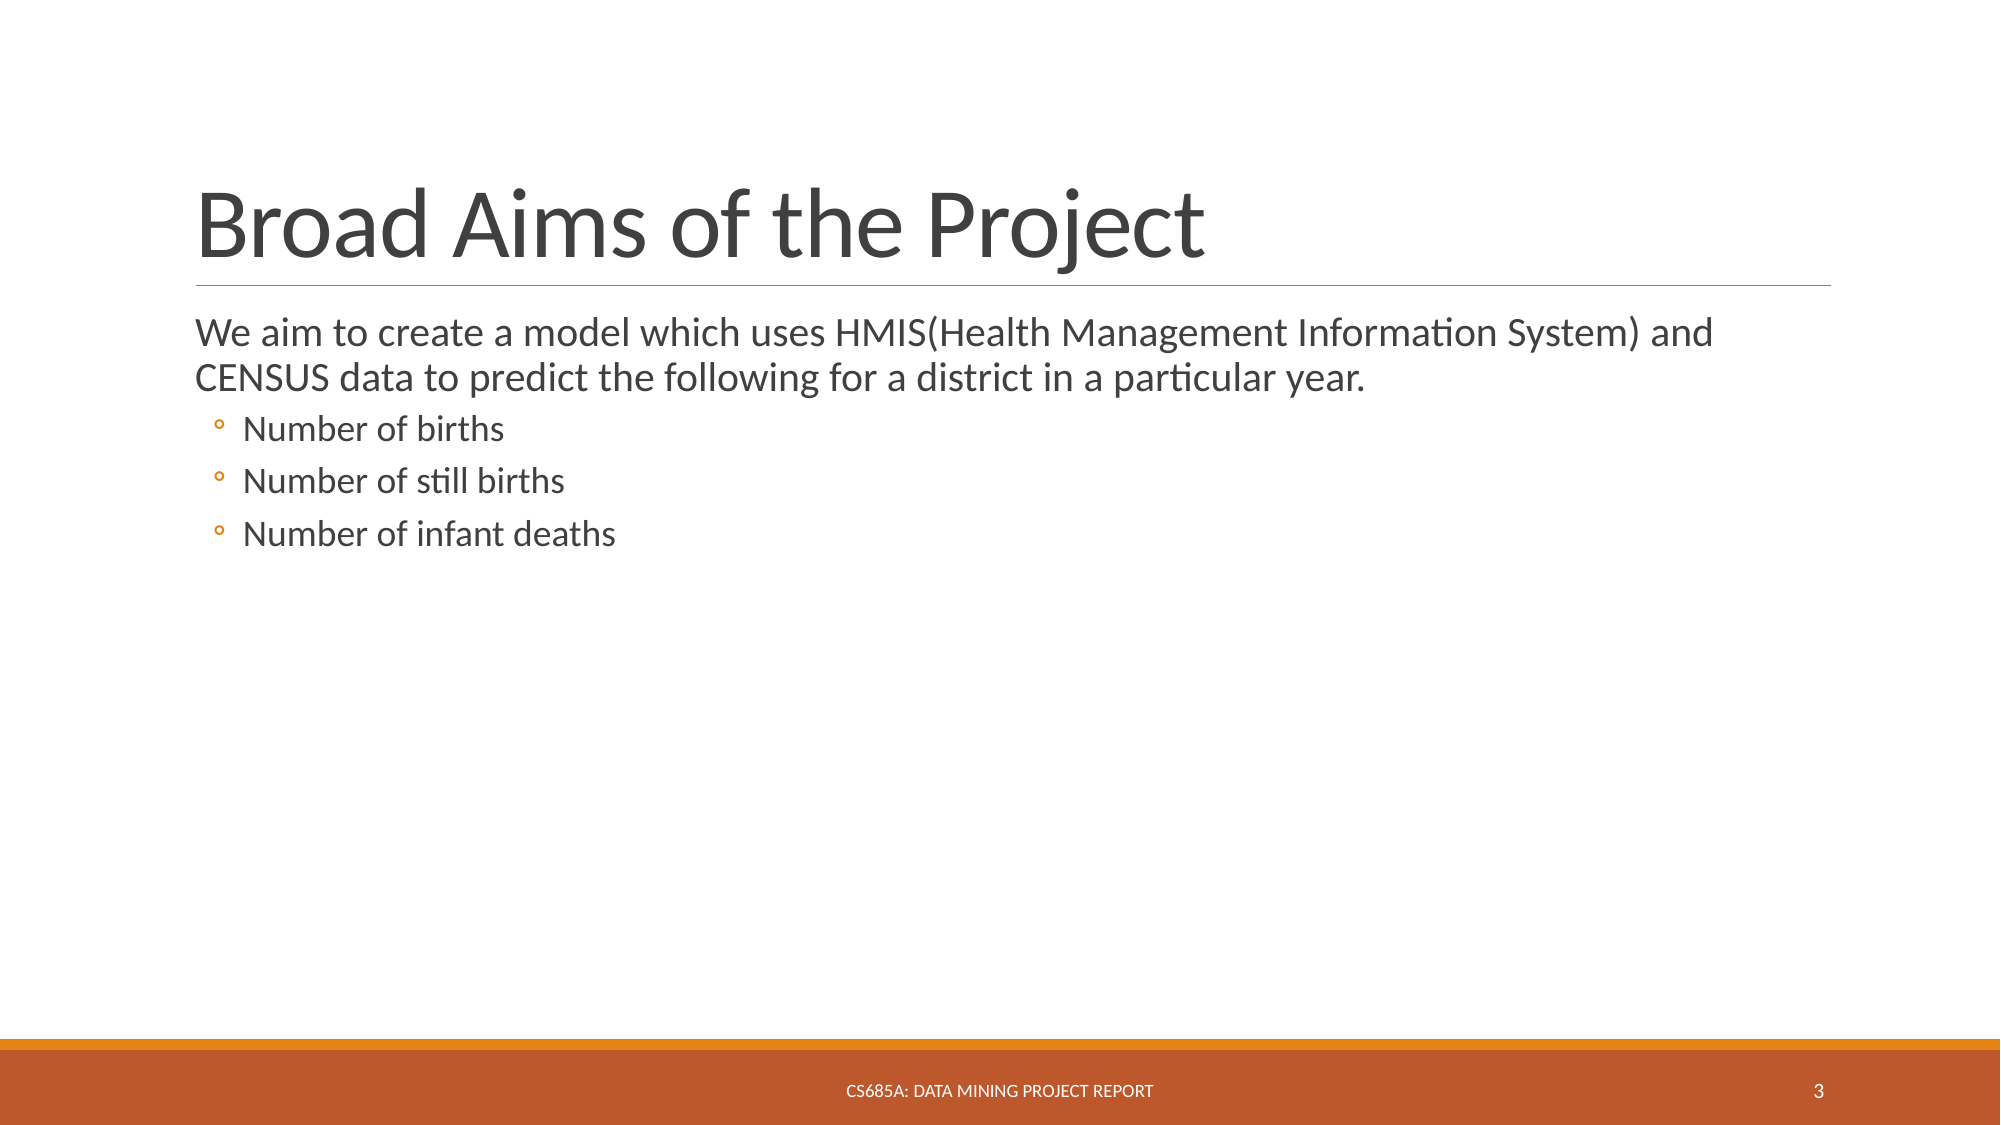

# Broad Aims of the Project
We aim to create a model which uses HMIS(Health Management Information System) and CENSUS data to predict the following for a district in a particular year.
Number of births
Number of still births
Number of infant deaths
CS685A: Data Mining Project Report
3